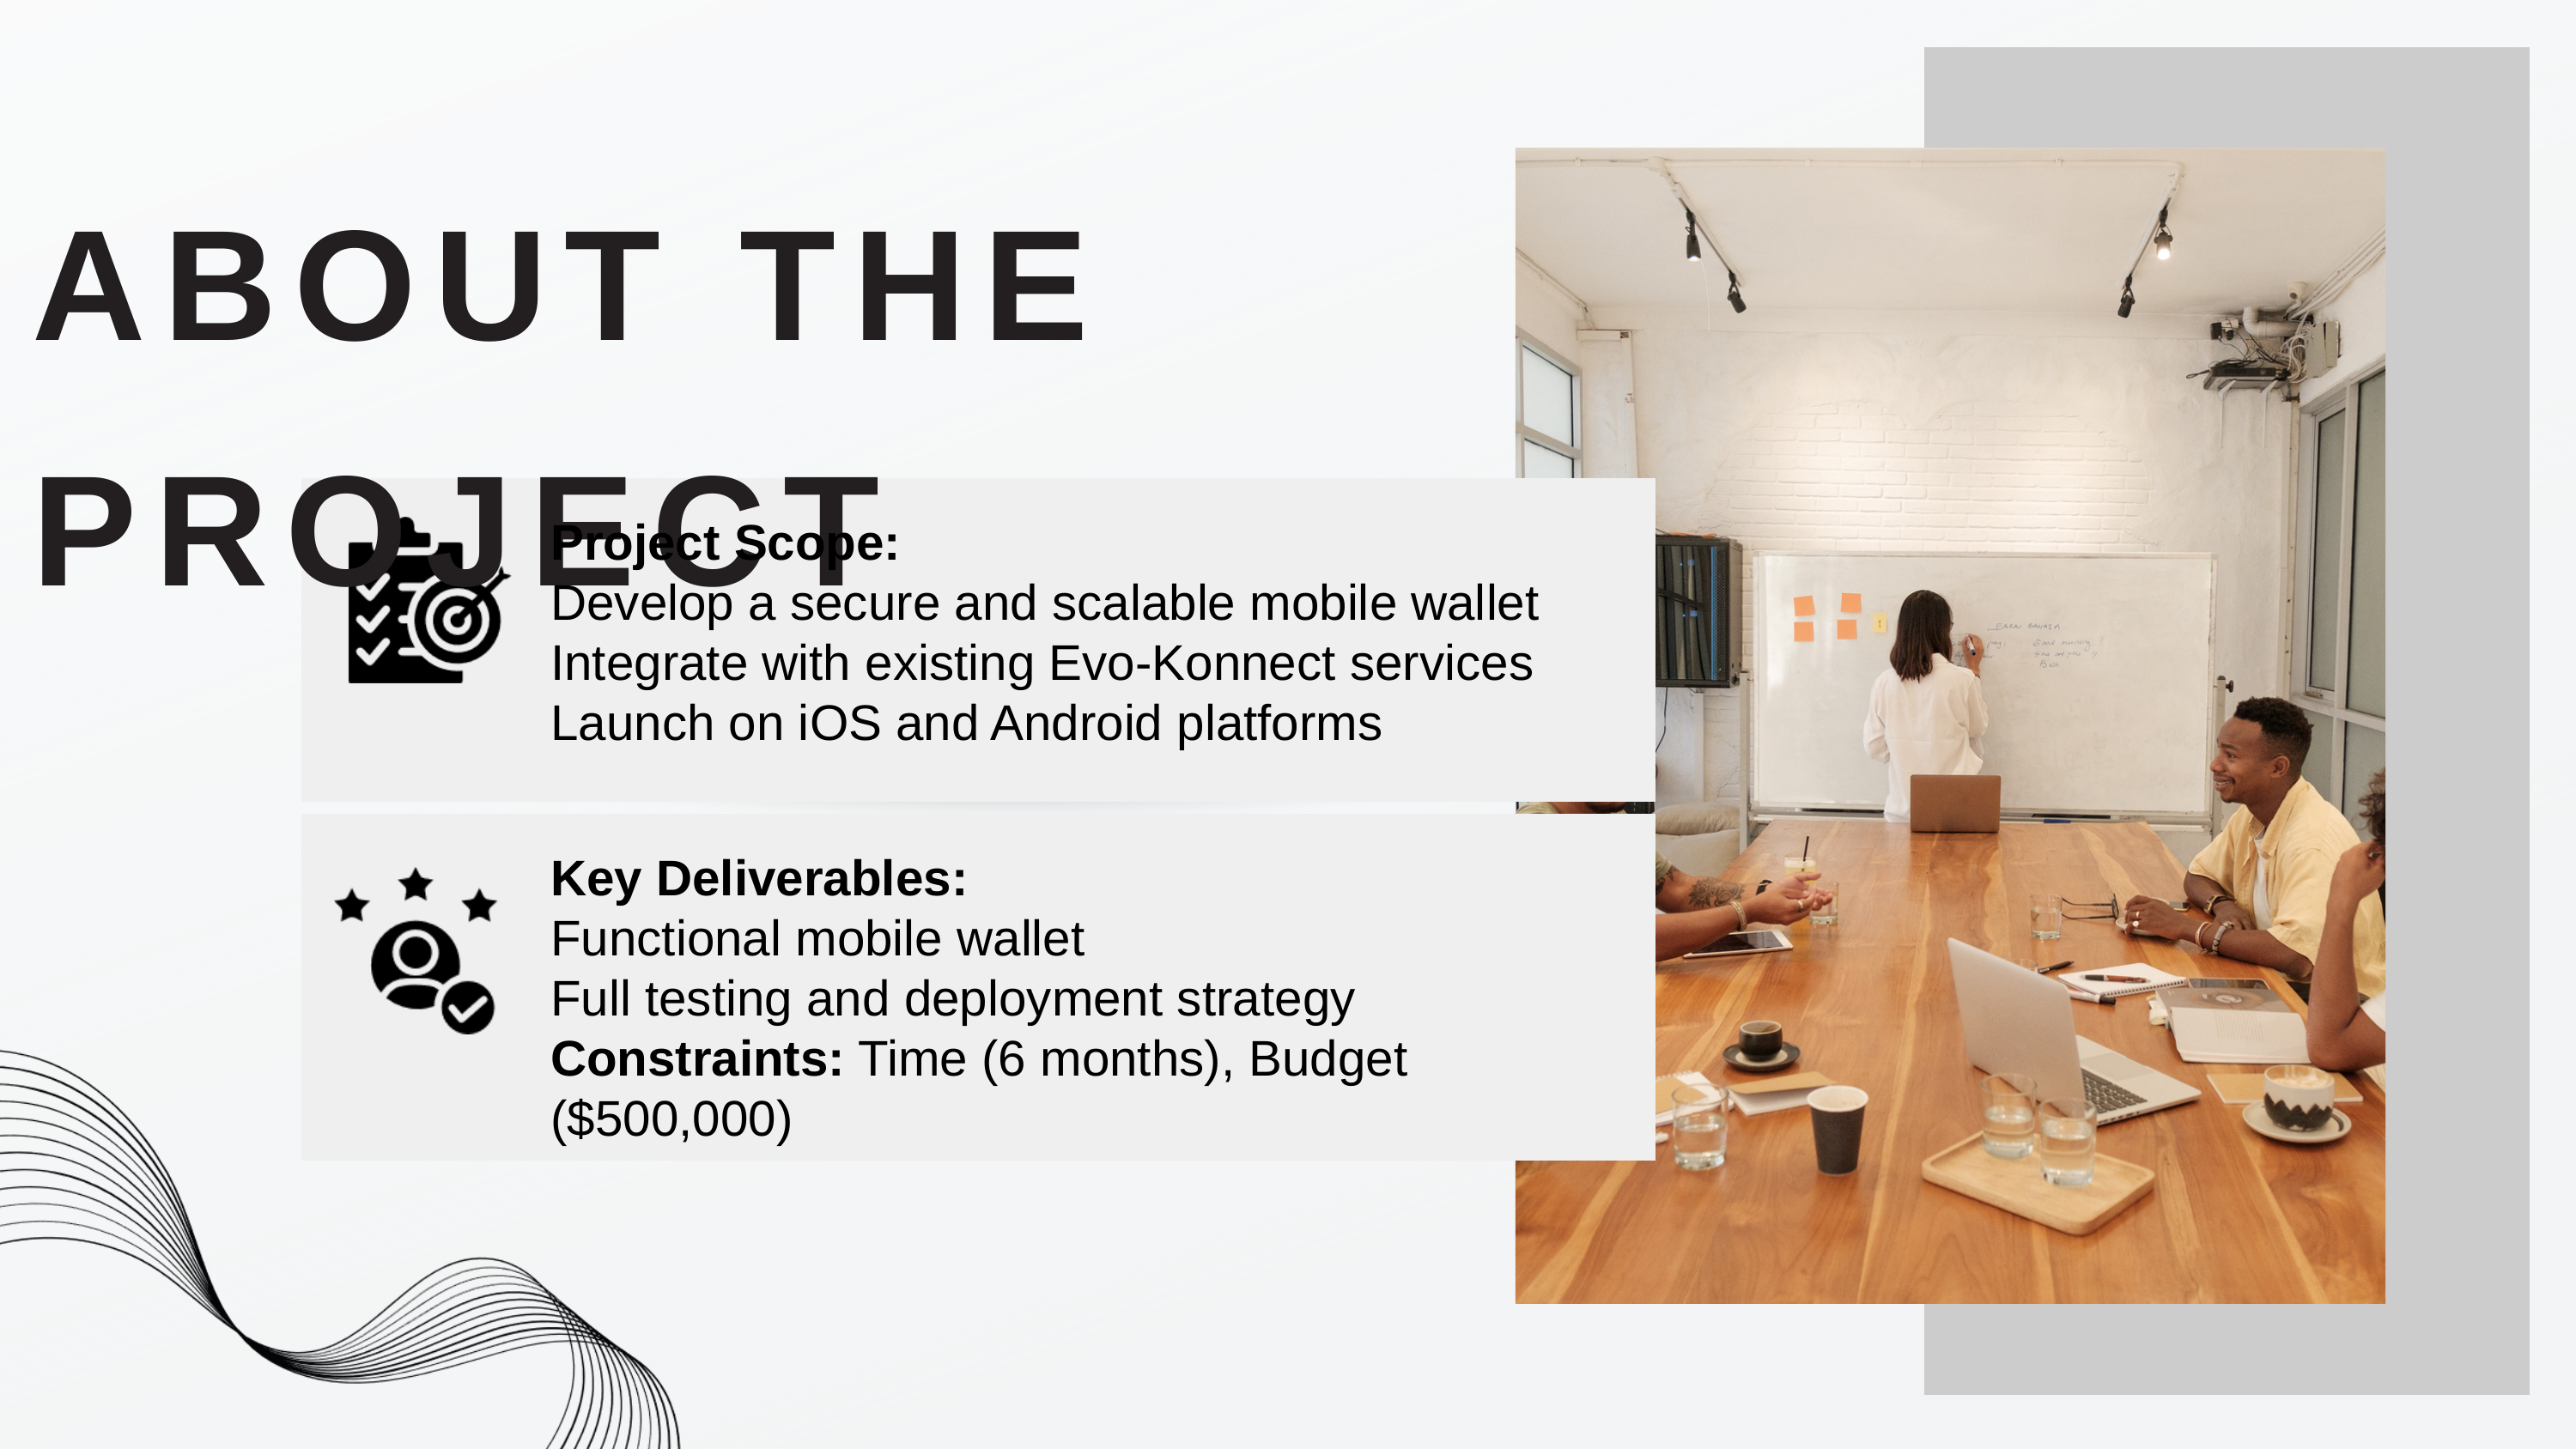

ABOUT THE PROJECT

Project Scope:
Develop a secure and scalable mobile wallet
Integrate with existing Evo-Konnect services
Launch on iOS and Android platforms

Key Deliverables:
Functional mobile wallet
Full testing and deployment strategy
Constraints: Time (6 months), Budget ($500,000)